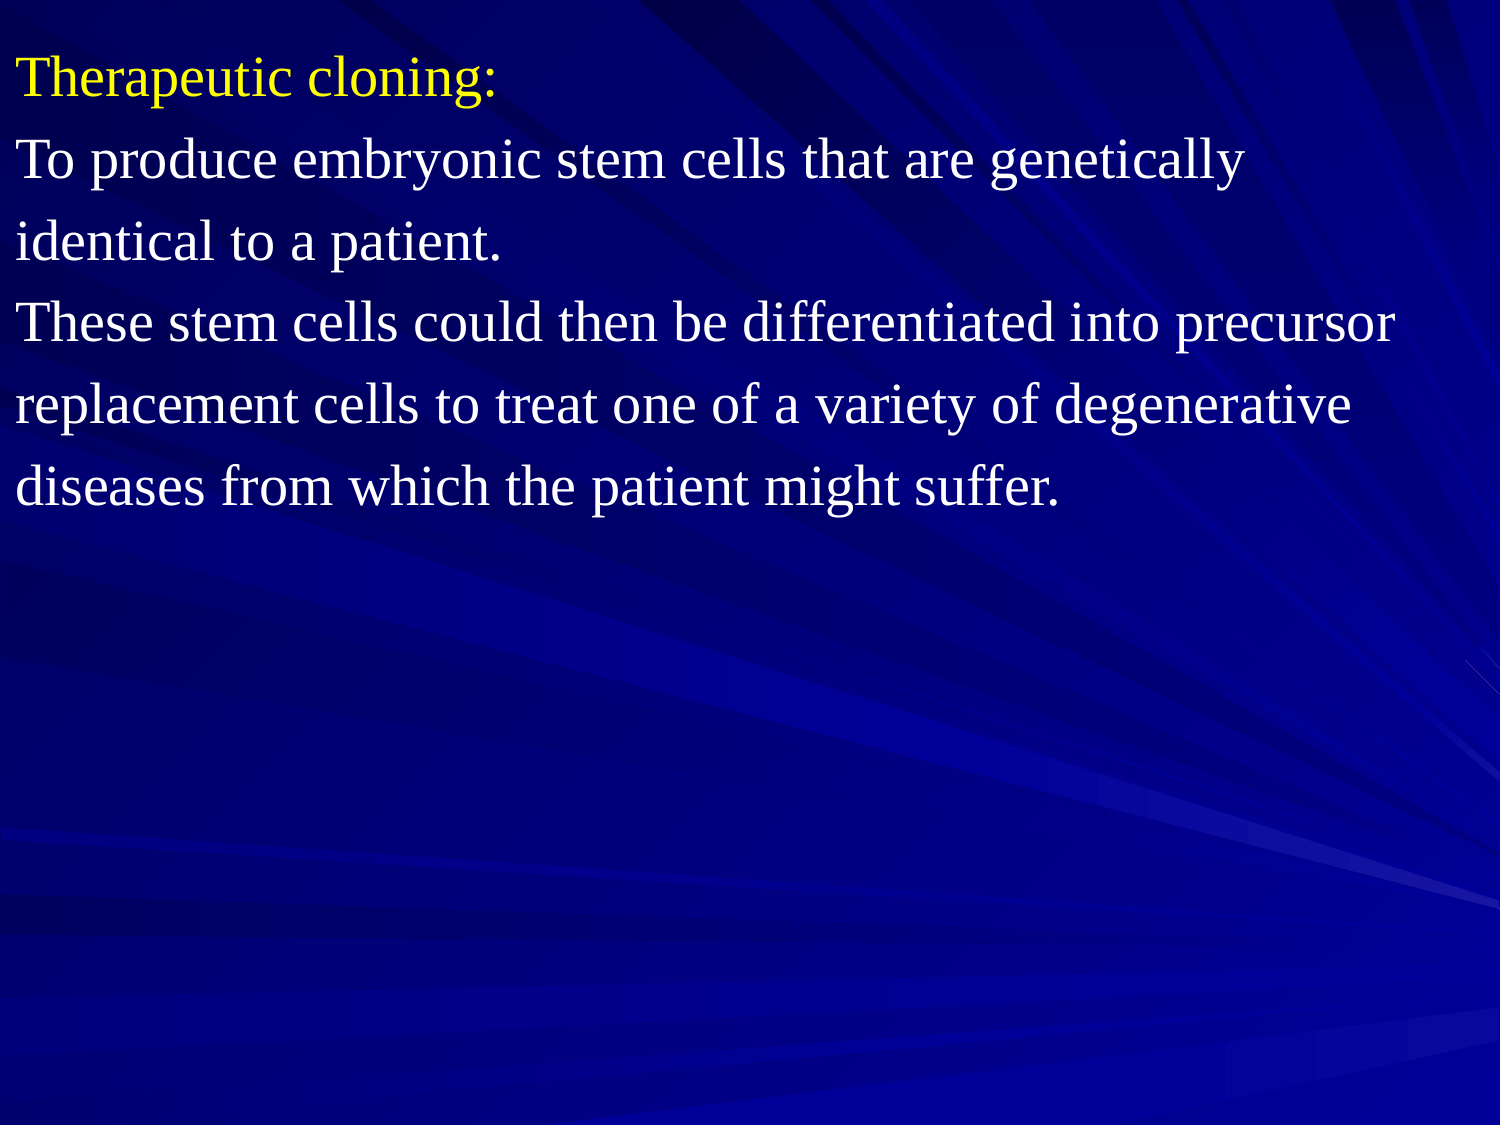

Therapeutic cloning:
To produce embryonic stem cells that are genetically
identical to a patient.
These stem cells could then be differentiated into precursor
replacement cells to treat one of a variety of degenerative
diseases from which the patient might suffer.